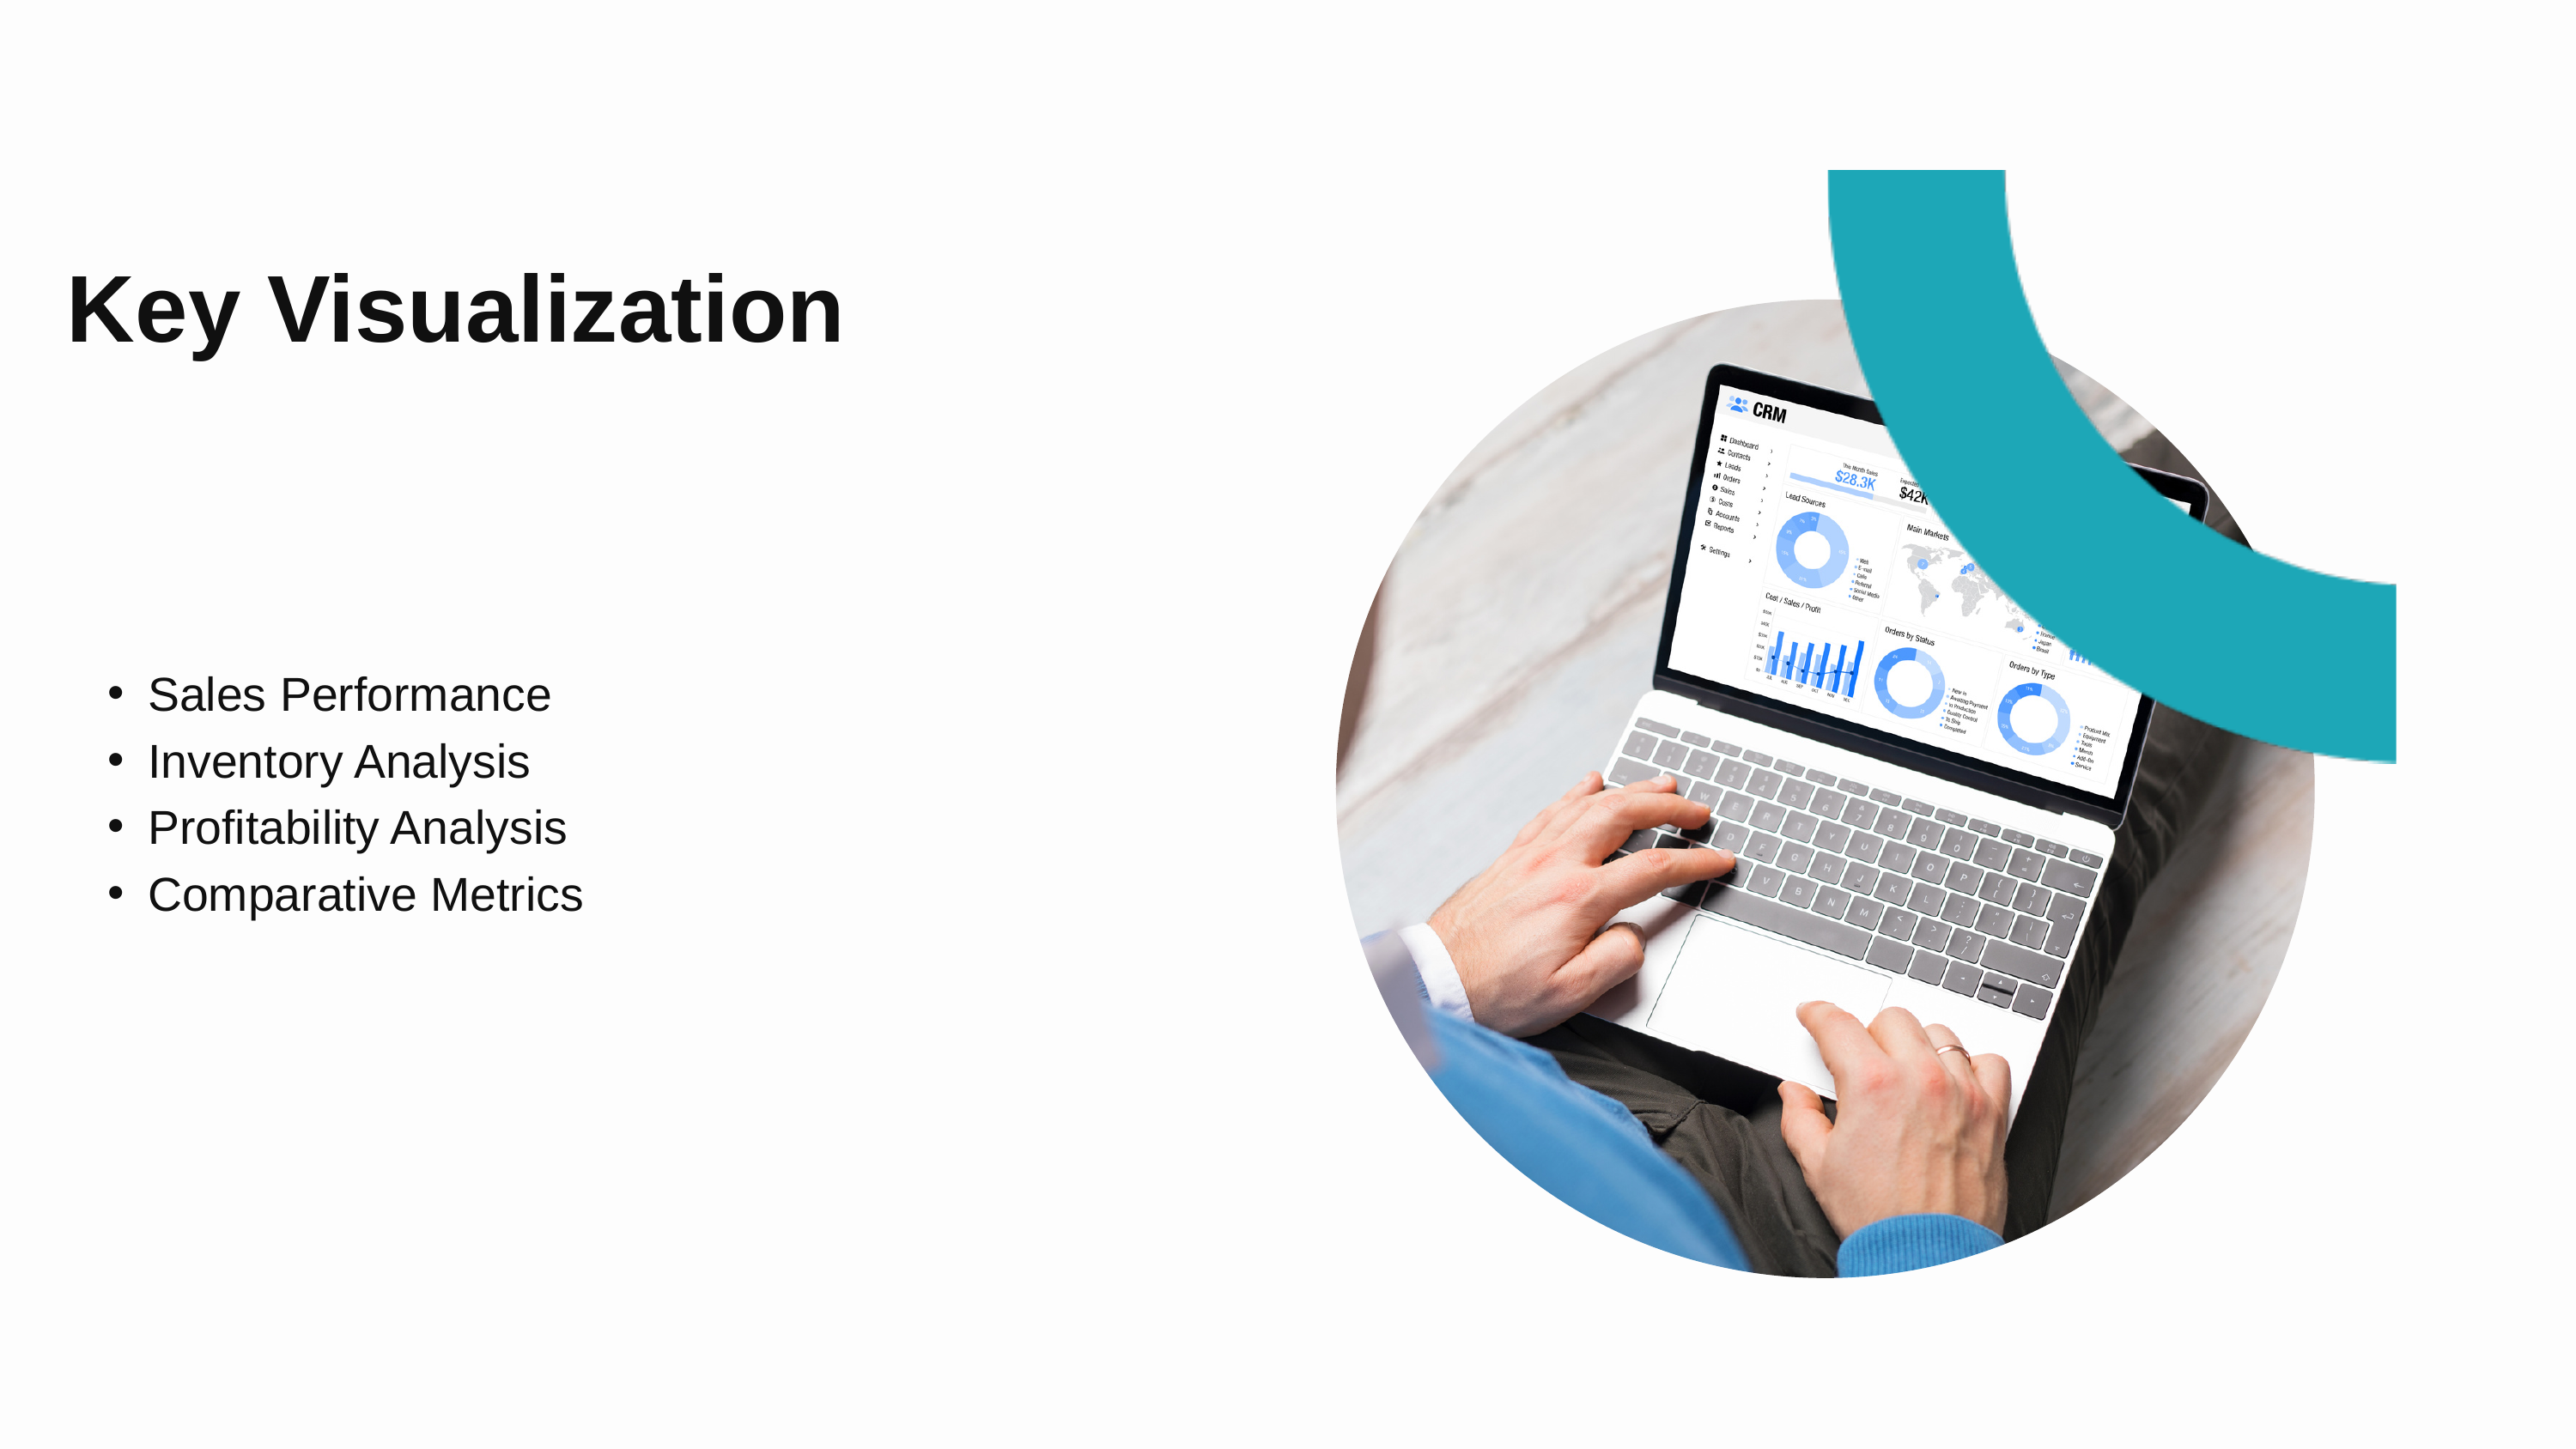

Key Visualization

Sales Performance
Inventory Analysis
Profitability Analysis
Comparative Metrics